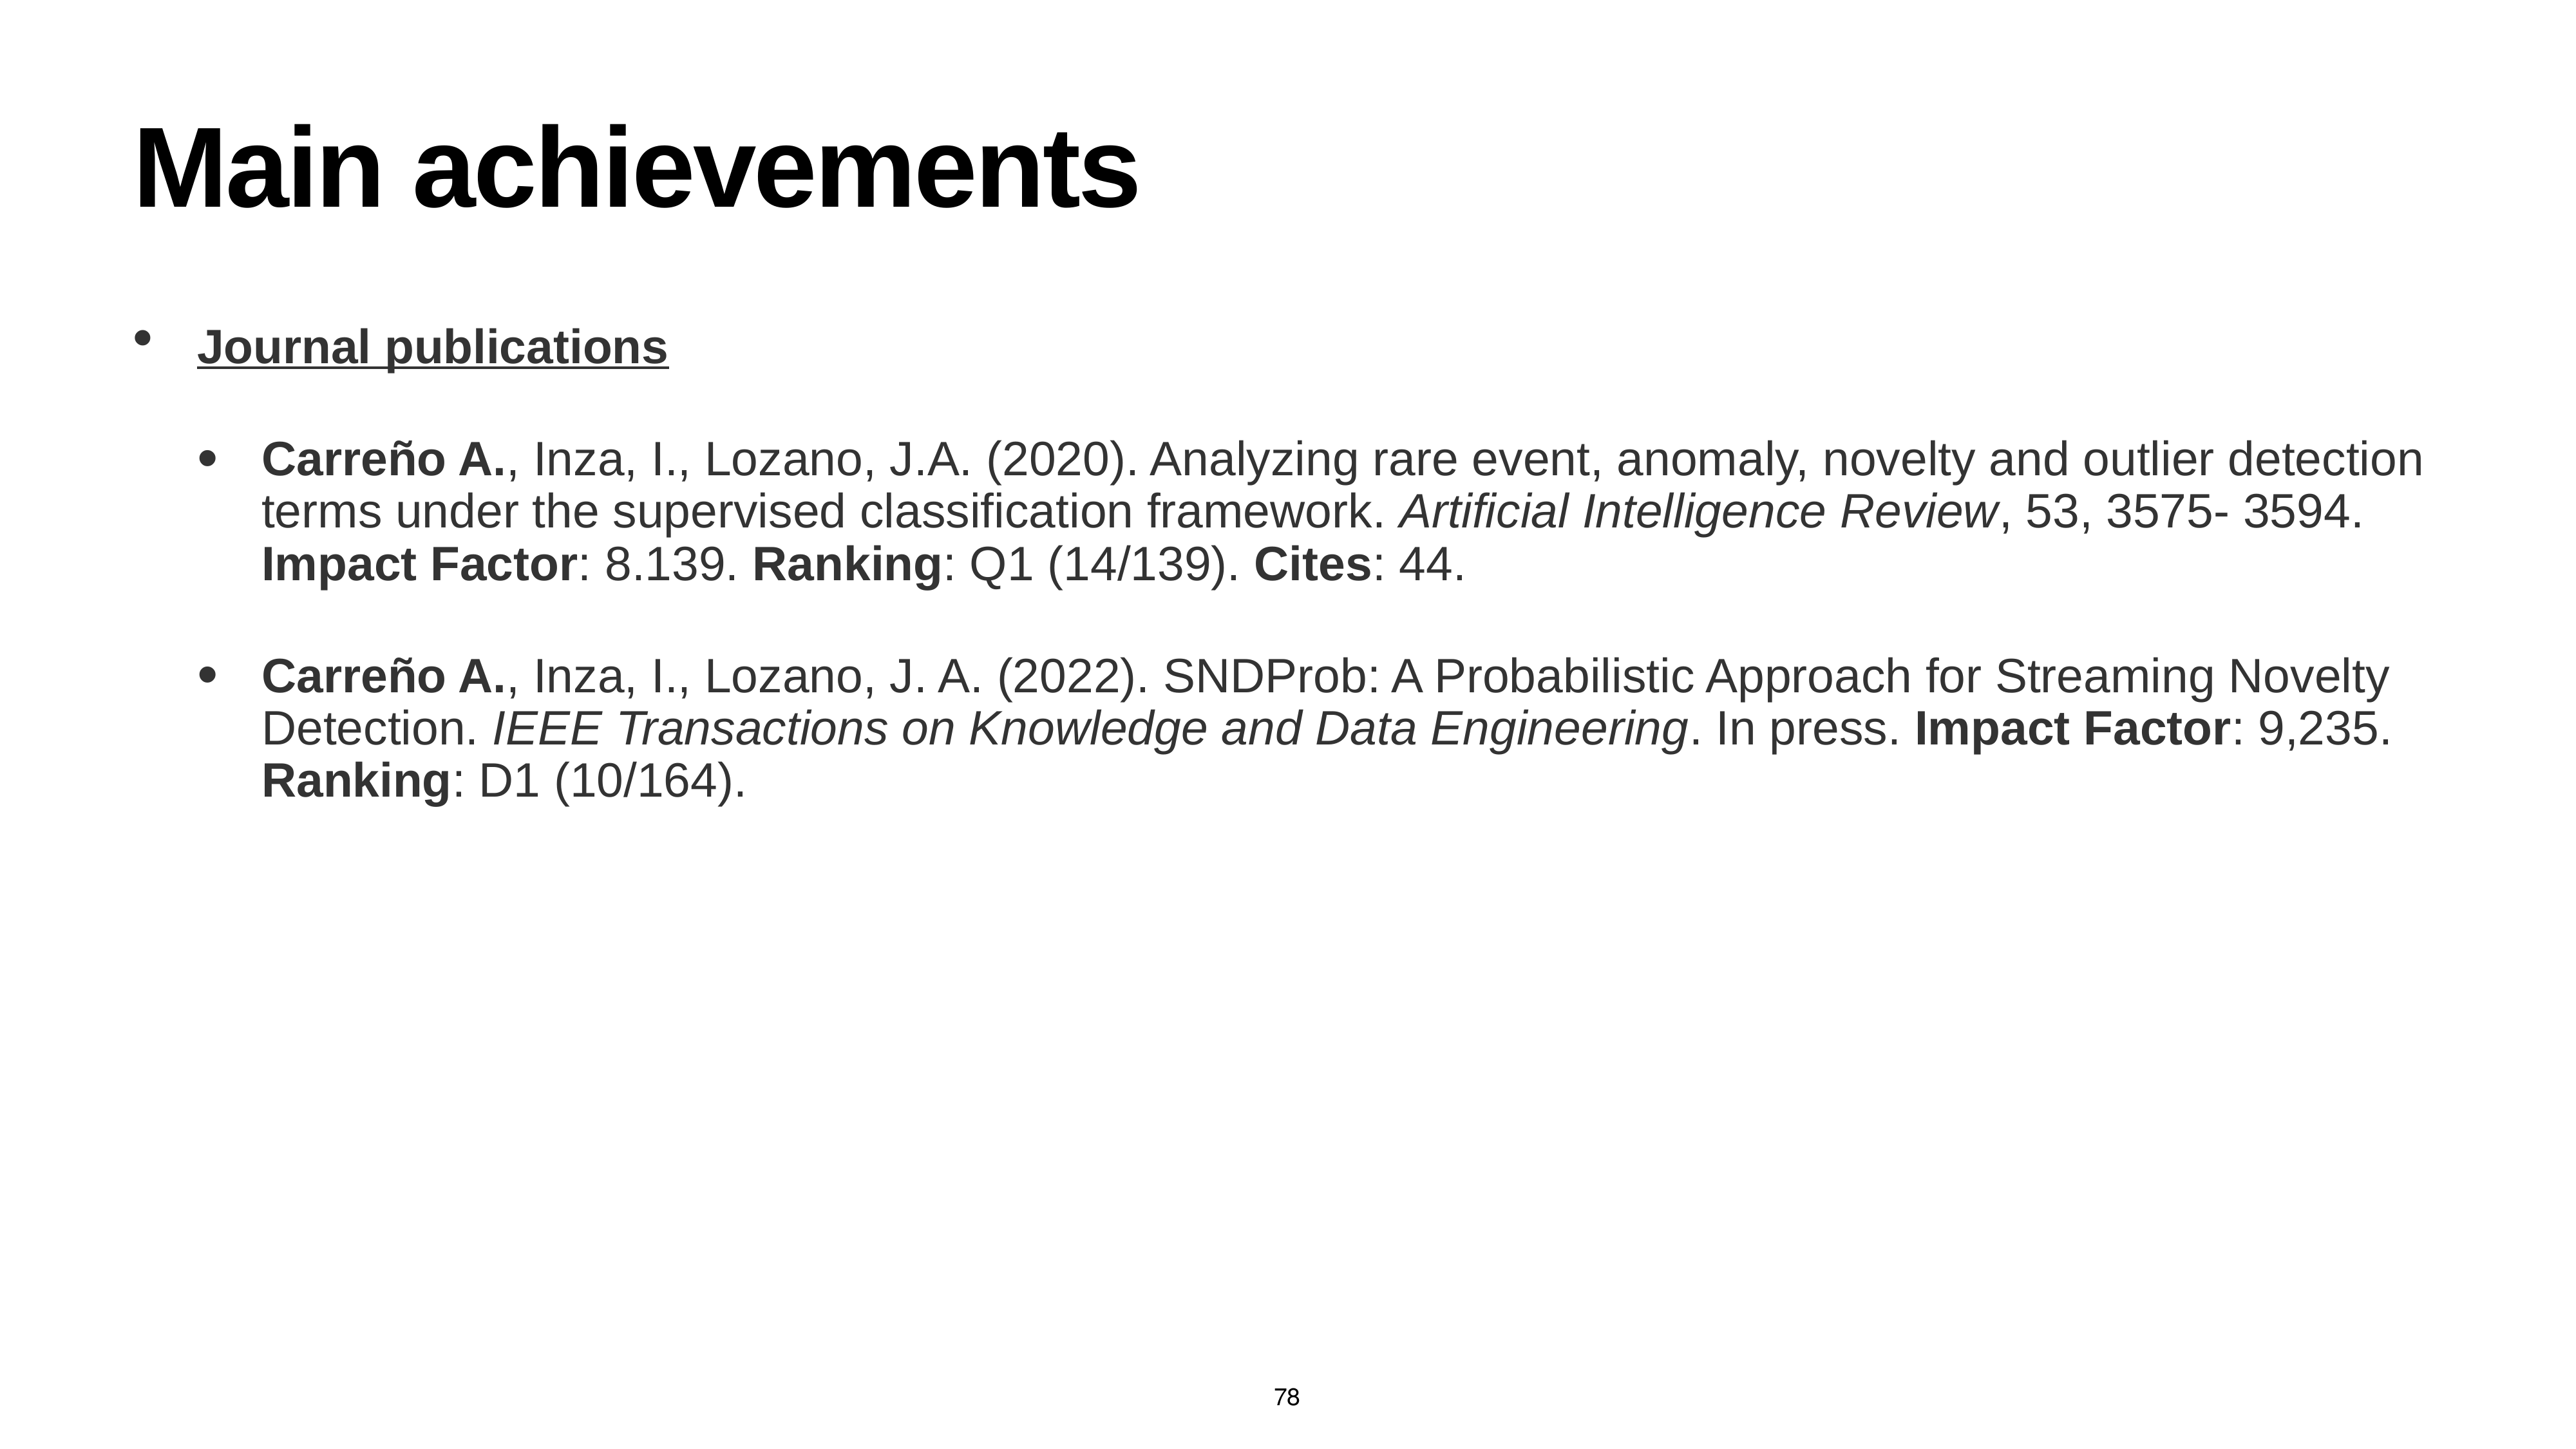

# Main achievements
Journal publications
Carreño A., Inza, I., Lozano, J.A. (2020). Analyzing rare event, anomaly, novelty and outlier detection terms under the supervised classification framework. Artificial Intelligence Review, 53, 3575- 3594. Impact Factor: 8.139. Ranking: Q1 (14/139). Cites: 44.
Carreño A., Inza, I., Lozano, J. A. (2022). SNDProb: A Probabilistic Approach for Streaming Novelty Detection. IEEE Transactions on Knowledge and Data Engineering. In press. Impact Factor: 9,235. Ranking: D1 (10/164).
78